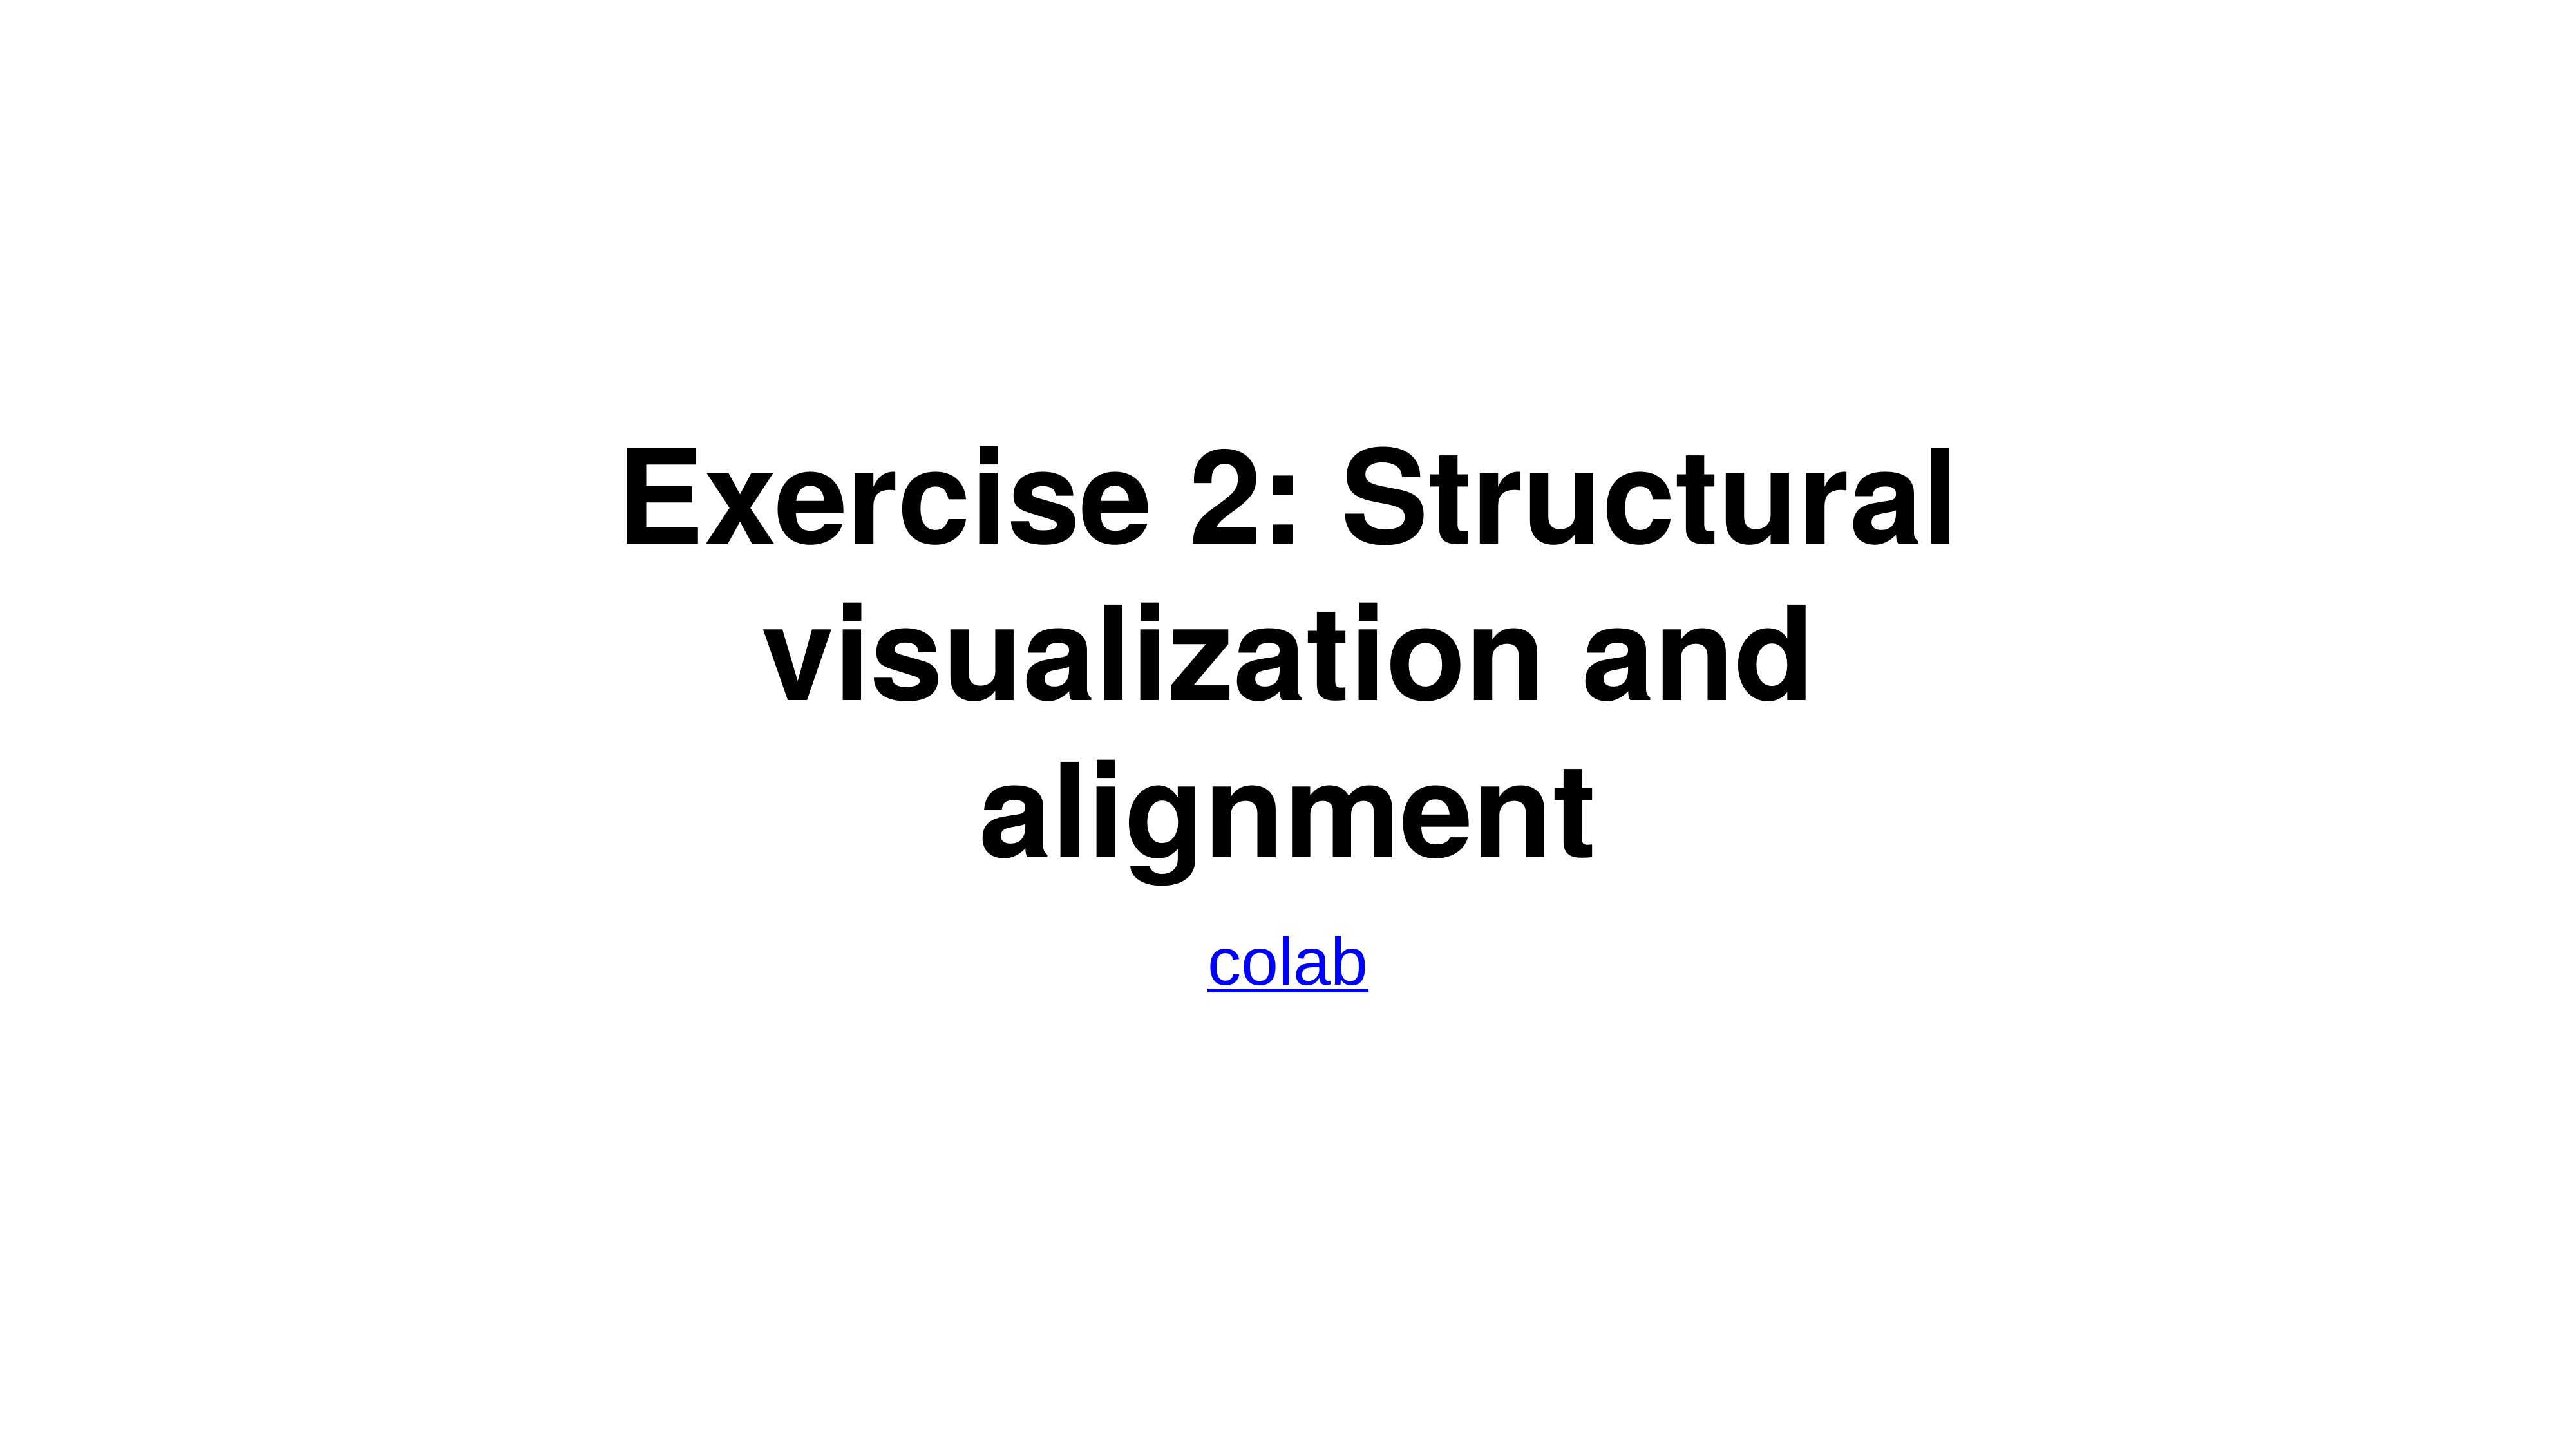

# Exercise 2: Structural visualization and alignment
colab